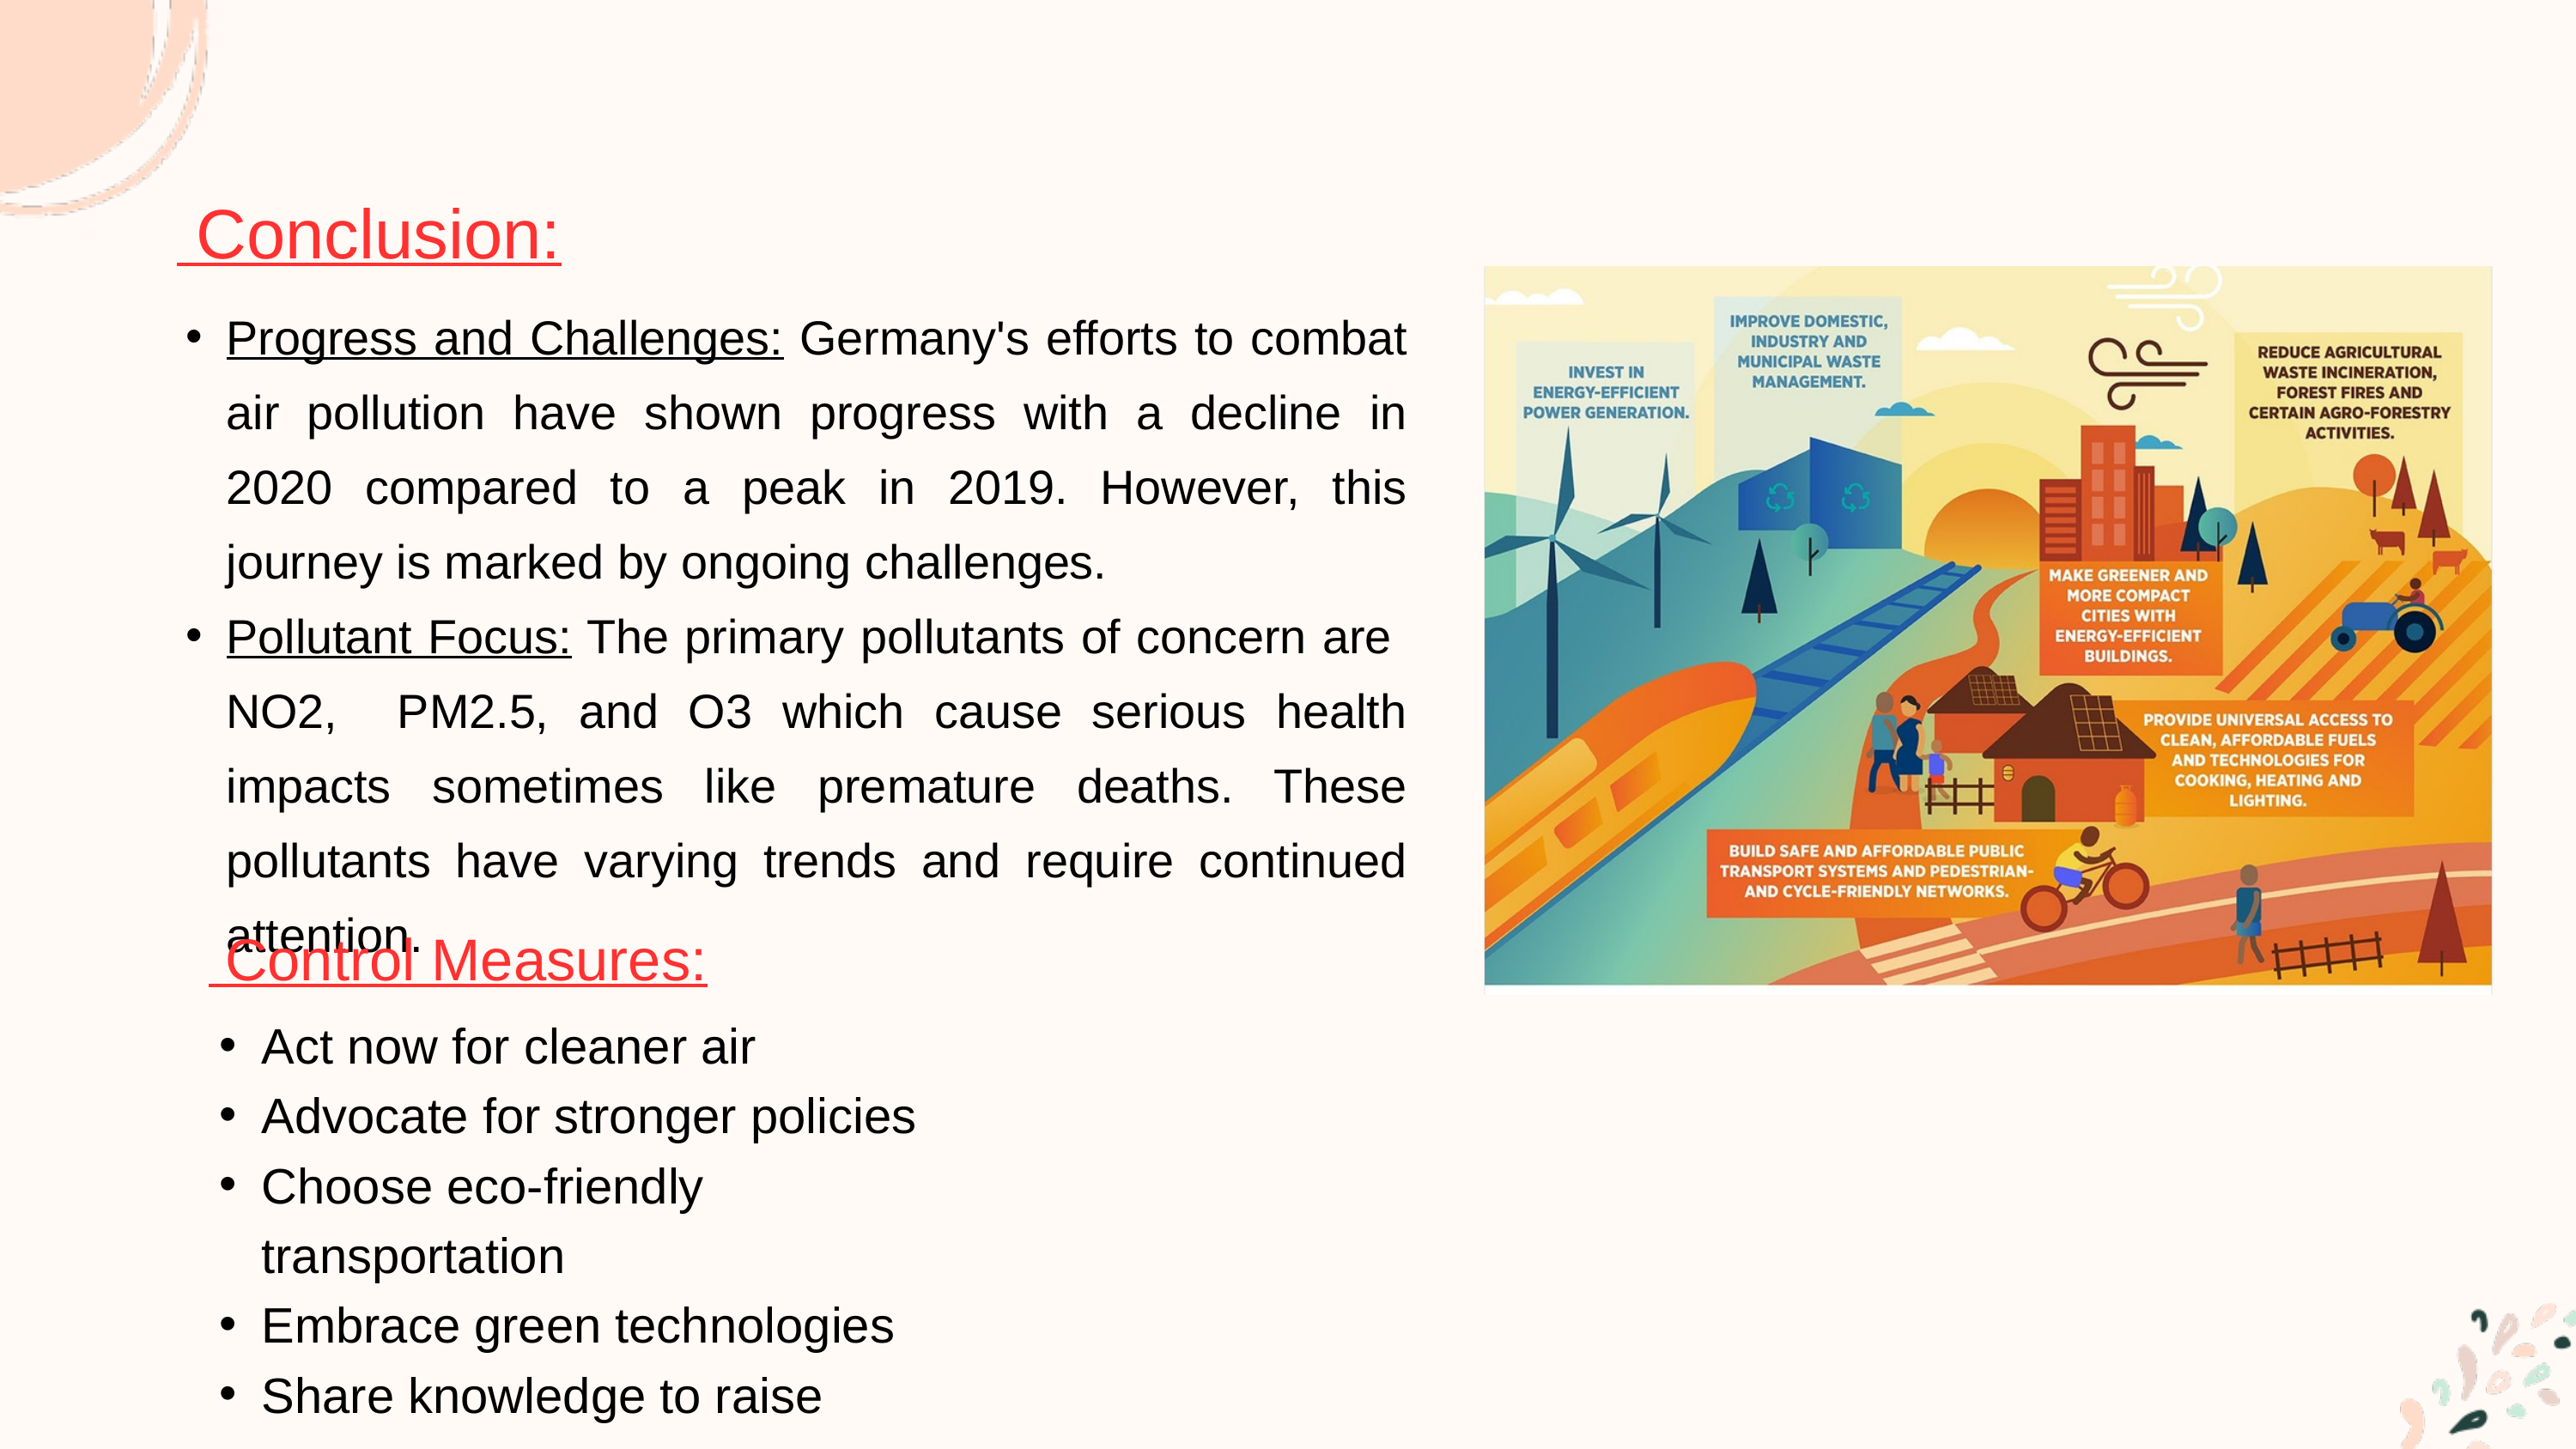

Conclusion:

Progress and Challenges: Germany's efforts to combat air pollution have shown progress with a decline in 2020 compared to a peak in 2019. However, this journey is marked by ongoing challenges.
Pollutant Focus: The primary pollutants of concern are  NO2,  PM2.5, and O3 which cause serious health impacts sometimes like premature deaths. These pollutants have varying trends and require continued attention.

 Control Measures:

Act now for cleaner air
Advocate for stronger policies
Choose eco-friendly transportation
Embrace green technologies
Share knowledge to raise awareness